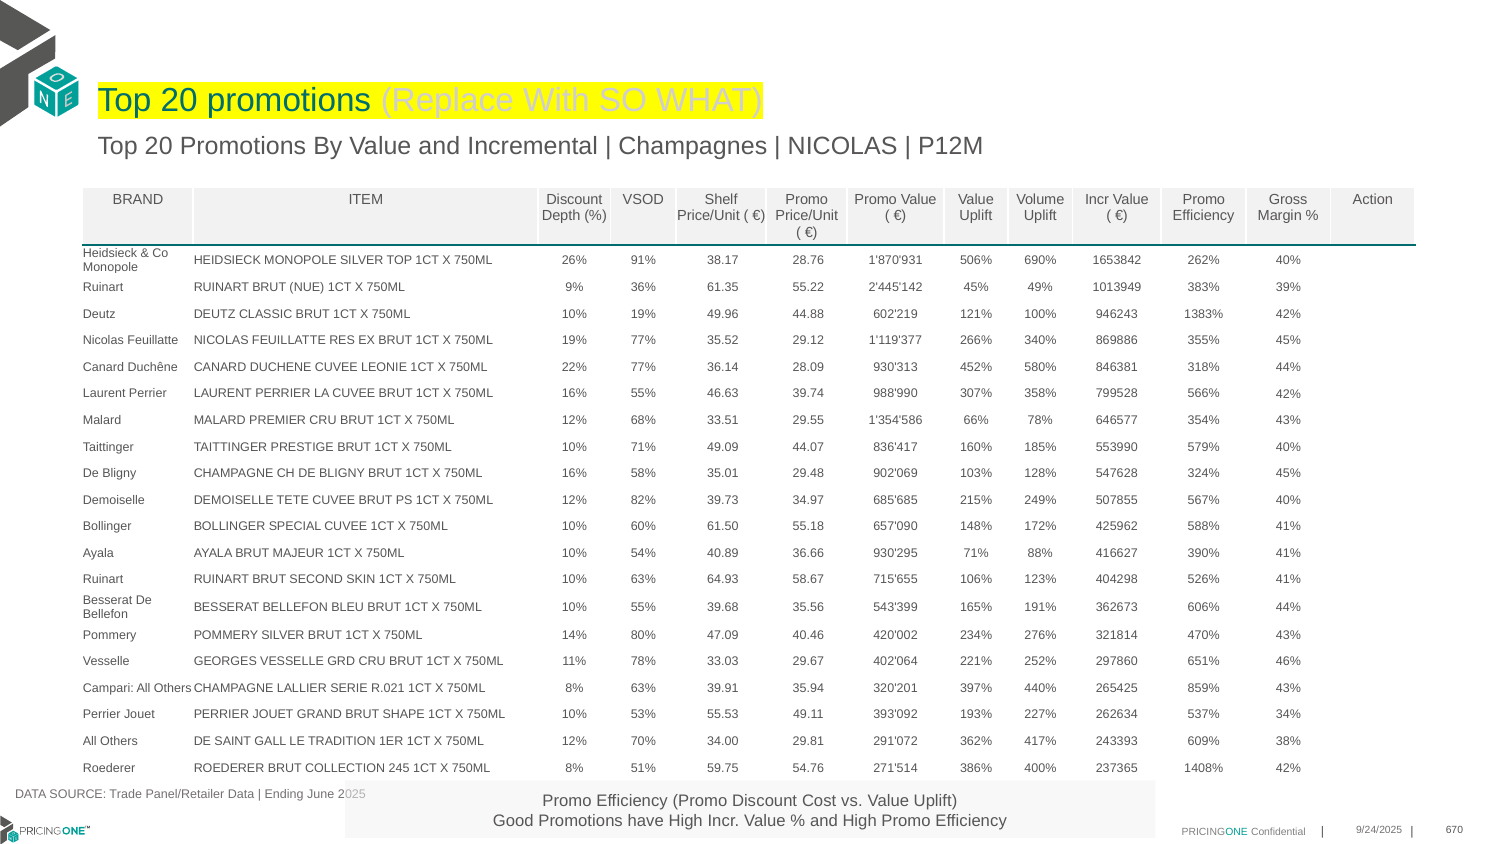

# Top 20 promotions (Replace With SO WHAT)
Top 20 Promotions By Value and Incremental | Champagnes | NICOLAS | P12M
| BRAND | ITEM | Discount Depth (%) | VSOD | Shelf Price/Unit ( €) | Promo Price/Unit ( €) | Promo Value ( €) | Value Uplift | Volume Uplift | Incr Value ( €) | Promo Efficiency | Gross Margin % | Action |
| --- | --- | --- | --- | --- | --- | --- | --- | --- | --- | --- | --- | --- |
| Heidsieck & Co Monopole | HEIDSIECK MONOPOLE SILVER TOP 1CT X 750ML | 26% | 91% | 38.17 | 28.76 | 1'870'931 | 506% | 690% | 1653842 | 262% | 40% |  |
| Ruinart | RUINART BRUT (NUE) 1CT X 750ML | 9% | 36% | 61.35 | 55.22 | 2'445'142 | 45% | 49% | 1013949 | 383% | 39% |  |
| Deutz | DEUTZ CLASSIC BRUT 1CT X 750ML | 10% | 19% | 49.96 | 44.88 | 602'219 | 121% | 100% | 946243 | 1383% | 42% |  |
| Nicolas Feuillatte | NICOLAS FEUILLATTE RES EX BRUT 1CT X 750ML | 19% | 77% | 35.52 | 29.12 | 1'119'377 | 266% | 340% | 869886 | 355% | 45% |  |
| Canard Duchêne | CANARD DUCHENE CUVEE LEONIE 1CT X 750ML | 22% | 77% | 36.14 | 28.09 | 930'313 | 452% | 580% | 846381 | 318% | 44% |  |
| Laurent Perrier | LAURENT PERRIER LA CUVEE BRUT 1CT X 750ML | 16% | 55% | 46.63 | 39.74 | 988'990 | 307% | 358% | 799528 | 566% | 42% |  |
| Malard | MALARD PREMIER CRU BRUT 1CT X 750ML | 12% | 68% | 33.51 | 29.55 | 1'354'586 | 66% | 78% | 646577 | 354% | 43% |  |
| Taittinger | TAITTINGER PRESTIGE BRUT 1CT X 750ML | 10% | 71% | 49.09 | 44.07 | 836'417 | 160% | 185% | 553990 | 579% | 40% |  |
| De Bligny | CHAMPAGNE CH DE BLIGNY BRUT 1CT X 750ML | 16% | 58% | 35.01 | 29.48 | 902'069 | 103% | 128% | 547628 | 324% | 45% |  |
| Demoiselle | DEMOISELLE TETE CUVEE BRUT PS 1CT X 750ML | 12% | 82% | 39.73 | 34.97 | 685'685 | 215% | 249% | 507855 | 567% | 40% |  |
| Bollinger | BOLLINGER SPECIAL CUVEE 1CT X 750ML | 10% | 60% | 61.50 | 55.18 | 657'090 | 148% | 172% | 425962 | 588% | 41% |  |
| Ayala | AYALA BRUT MAJEUR 1CT X 750ML | 10% | 54% | 40.89 | 36.66 | 930'295 | 71% | 88% | 416627 | 390% | 41% |  |
| Ruinart | RUINART BRUT SECOND SKIN 1CT X 750ML | 10% | 63% | 64.93 | 58.67 | 715'655 | 106% | 123% | 404298 | 526% | 41% |  |
| Besserat De Bellefon | BESSERAT BELLEFON BLEU BRUT 1CT X 750ML | 10% | 55% | 39.68 | 35.56 | 543'399 | 165% | 191% | 362673 | 606% | 44% |  |
| Pommery | POMMERY SILVER BRUT 1CT X 750ML | 14% | 80% | 47.09 | 40.46 | 420'002 | 234% | 276% | 321814 | 470% | 43% |  |
| Vesselle | GEORGES VESSELLE GRD CRU BRUT 1CT X 750ML | 11% | 78% | 33.03 | 29.67 | 402'064 | 221% | 252% | 297860 | 651% | 46% |  |
| Campari: All Others | CHAMPAGNE LALLIER SERIE R.021 1CT X 750ML | 8% | 63% | 39.91 | 35.94 | 320'201 | 397% | 440% | 265425 | 859% | 43% |  |
| Perrier Jouet | PERRIER JOUET GRAND BRUT SHAPE 1CT X 750ML | 10% | 53% | 55.53 | 49.11 | 393'092 | 193% | 227% | 262634 | 537% | 34% |  |
| All Others | DE SAINT GALL LE TRADITION 1ER 1CT X 750ML | 12% | 70% | 34.00 | 29.81 | 291'072 | 362% | 417% | 243393 | 609% | 38% |  |
| Roederer | ROEDERER BRUT COLLECTION 245 1CT X 750ML | 8% | 51% | 59.75 | 54.76 | 271'514 | 386% | 400% | 237365 | 1408% | 42% |  |
DATA SOURCE: Trade Panel/Retailer Data | Ending June 2025
Promo Efficiency (Promo Discount Cost vs. Value Uplift)
Good Promotions have High Incr. Value % and High Promo Efficiency

9/24/2025
670